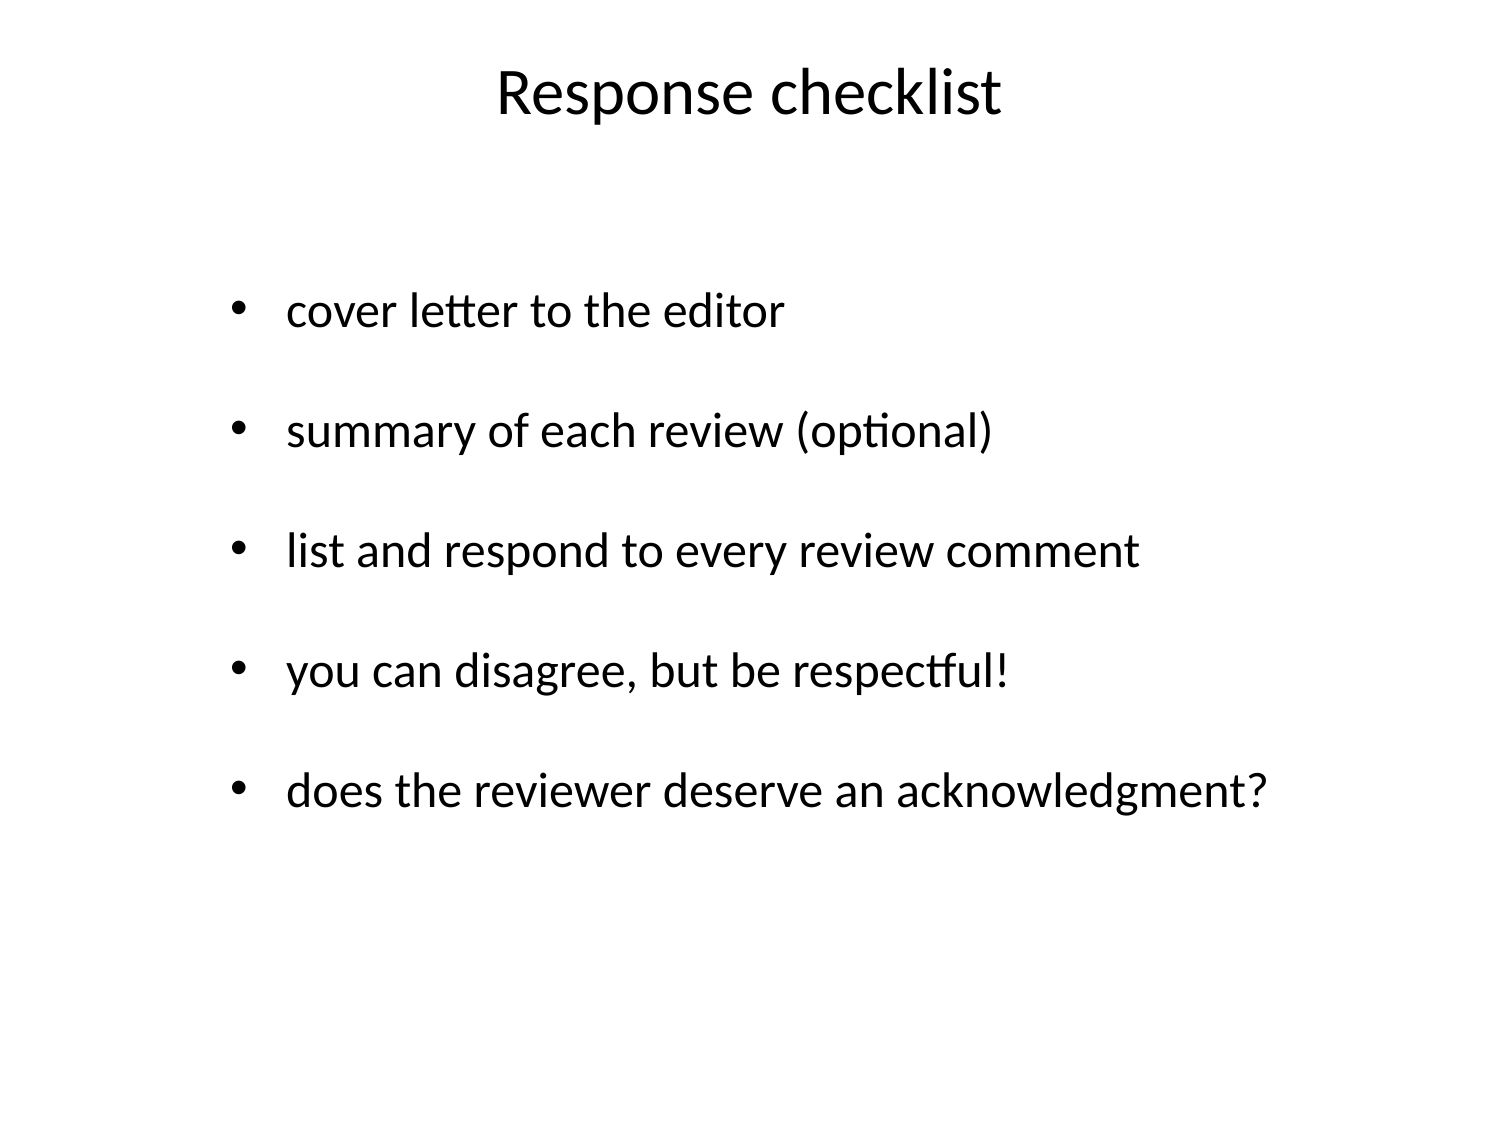

Response checklist
cover letter to the editor

summary of each review (optional)

list and respond to every review comment

you can disagree, but be respectful!

does the reviewer deserve an acknowledgment?